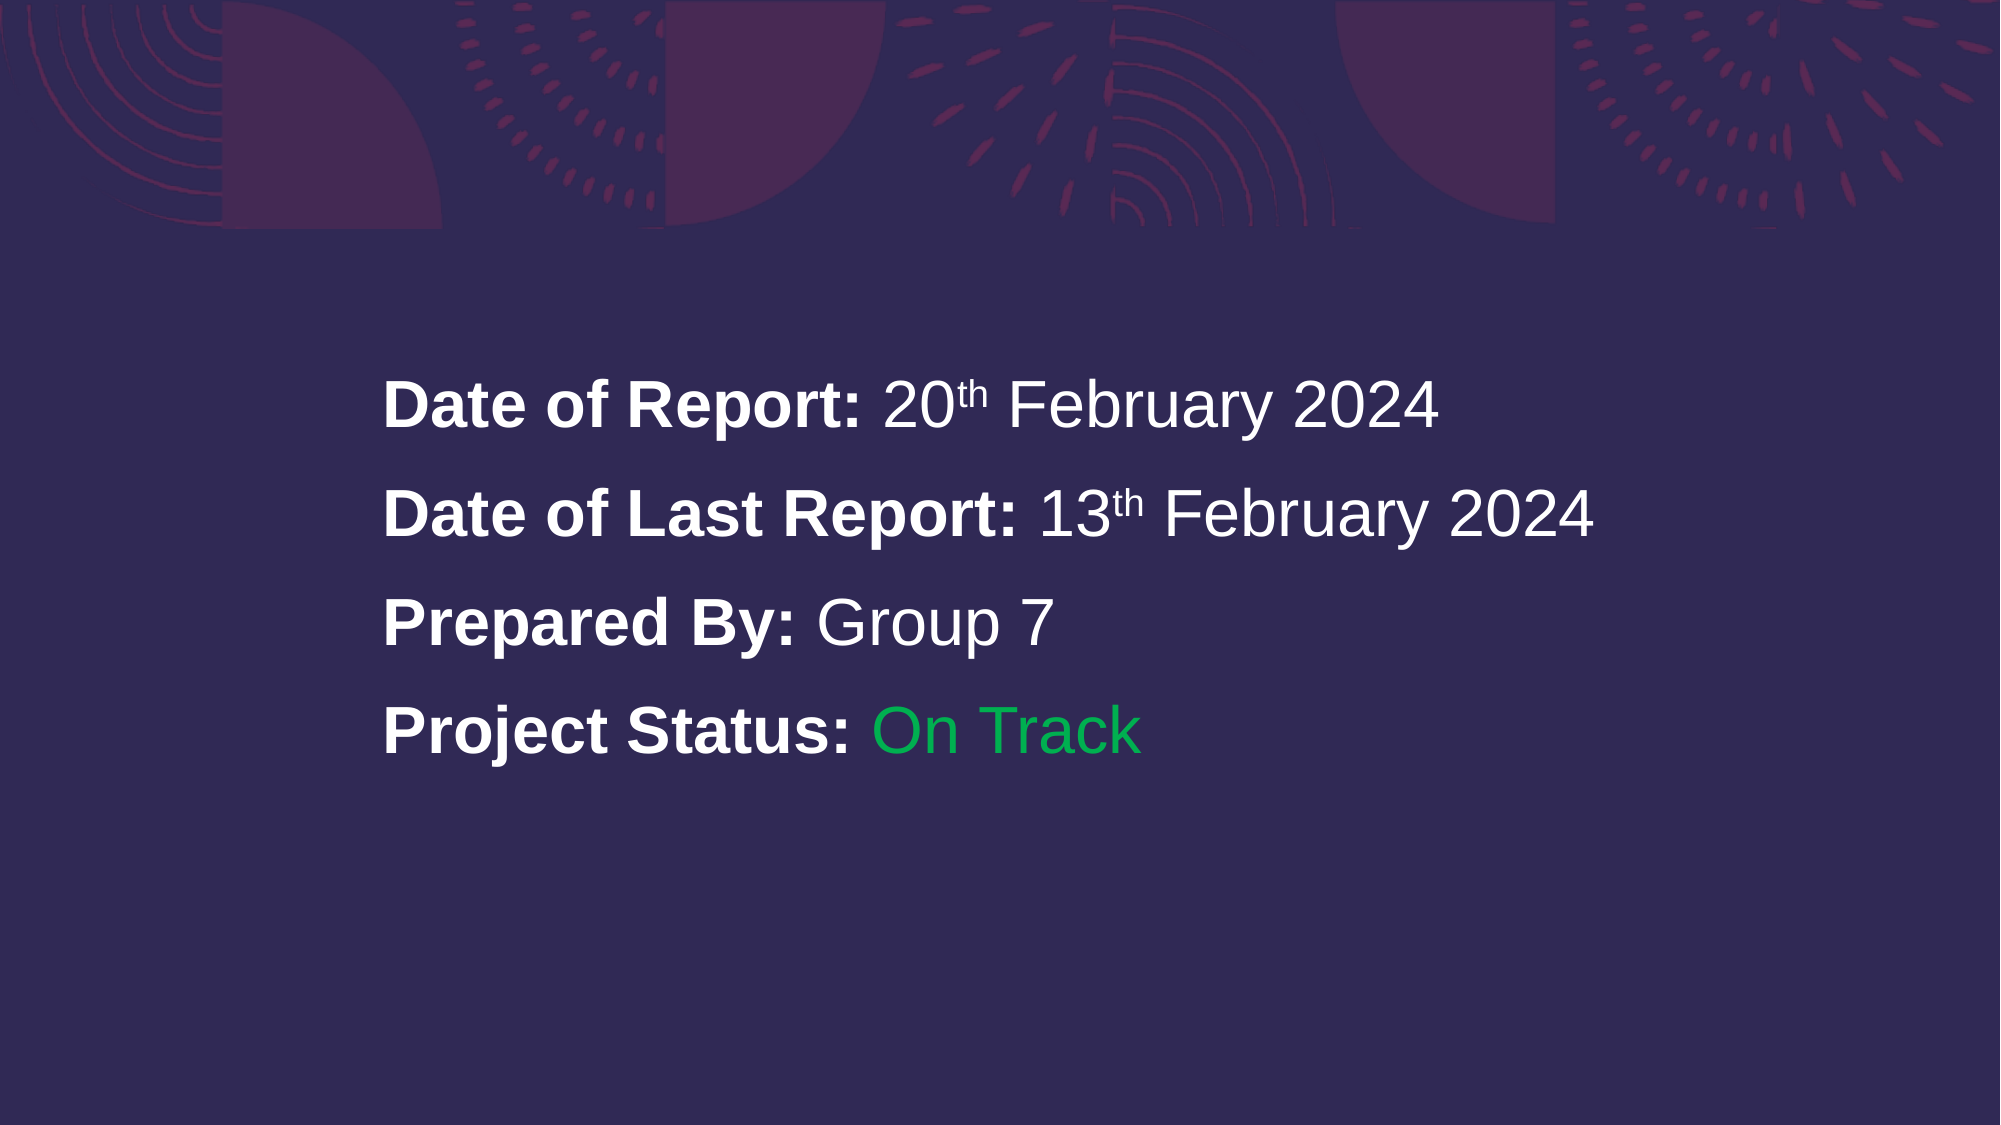

Date of Report: 20th February 2024
Date of Last Report: 13th February 2024
Prepared By: Group 7
Project Status: On Track